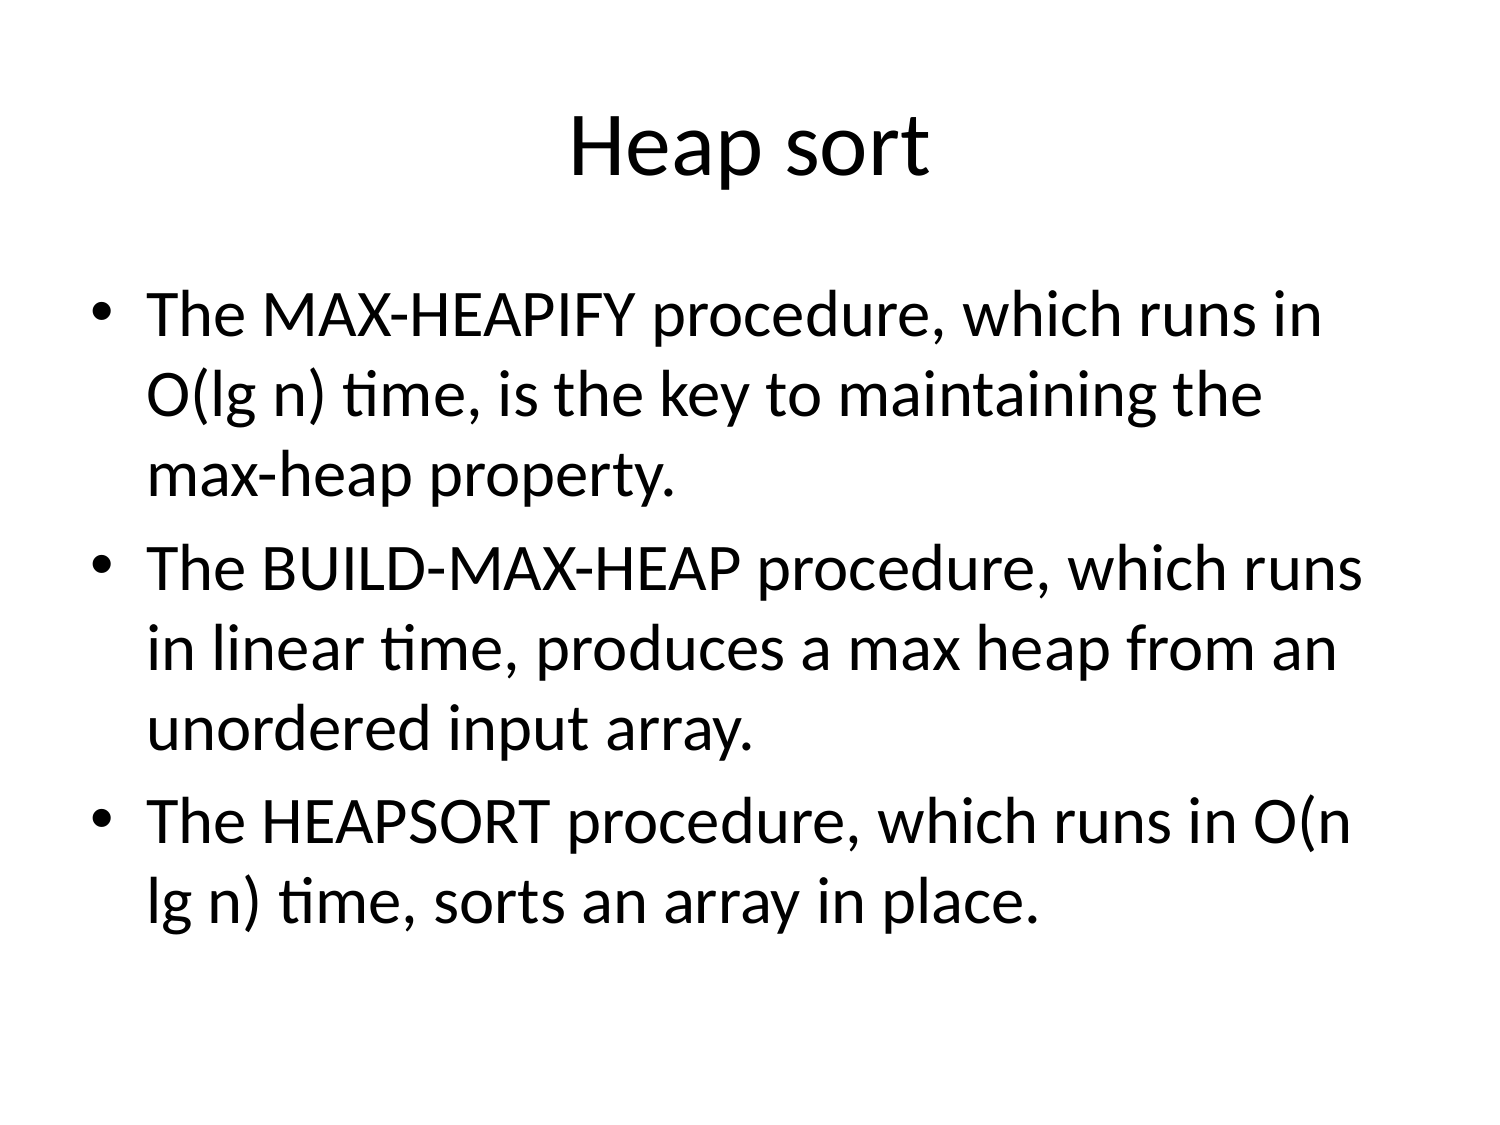

# Heap sort
The MAX-HEAPIFY procedure, which runs in O(lg n) time, is the key to maintaining the max-heap property.
The BUILD-MAX-HEAP procedure, which runs in linear time, produces a max heap from an unordered input array.
The HEAPSORT procedure, which runs in O(n lg n) time, sorts an array in place.